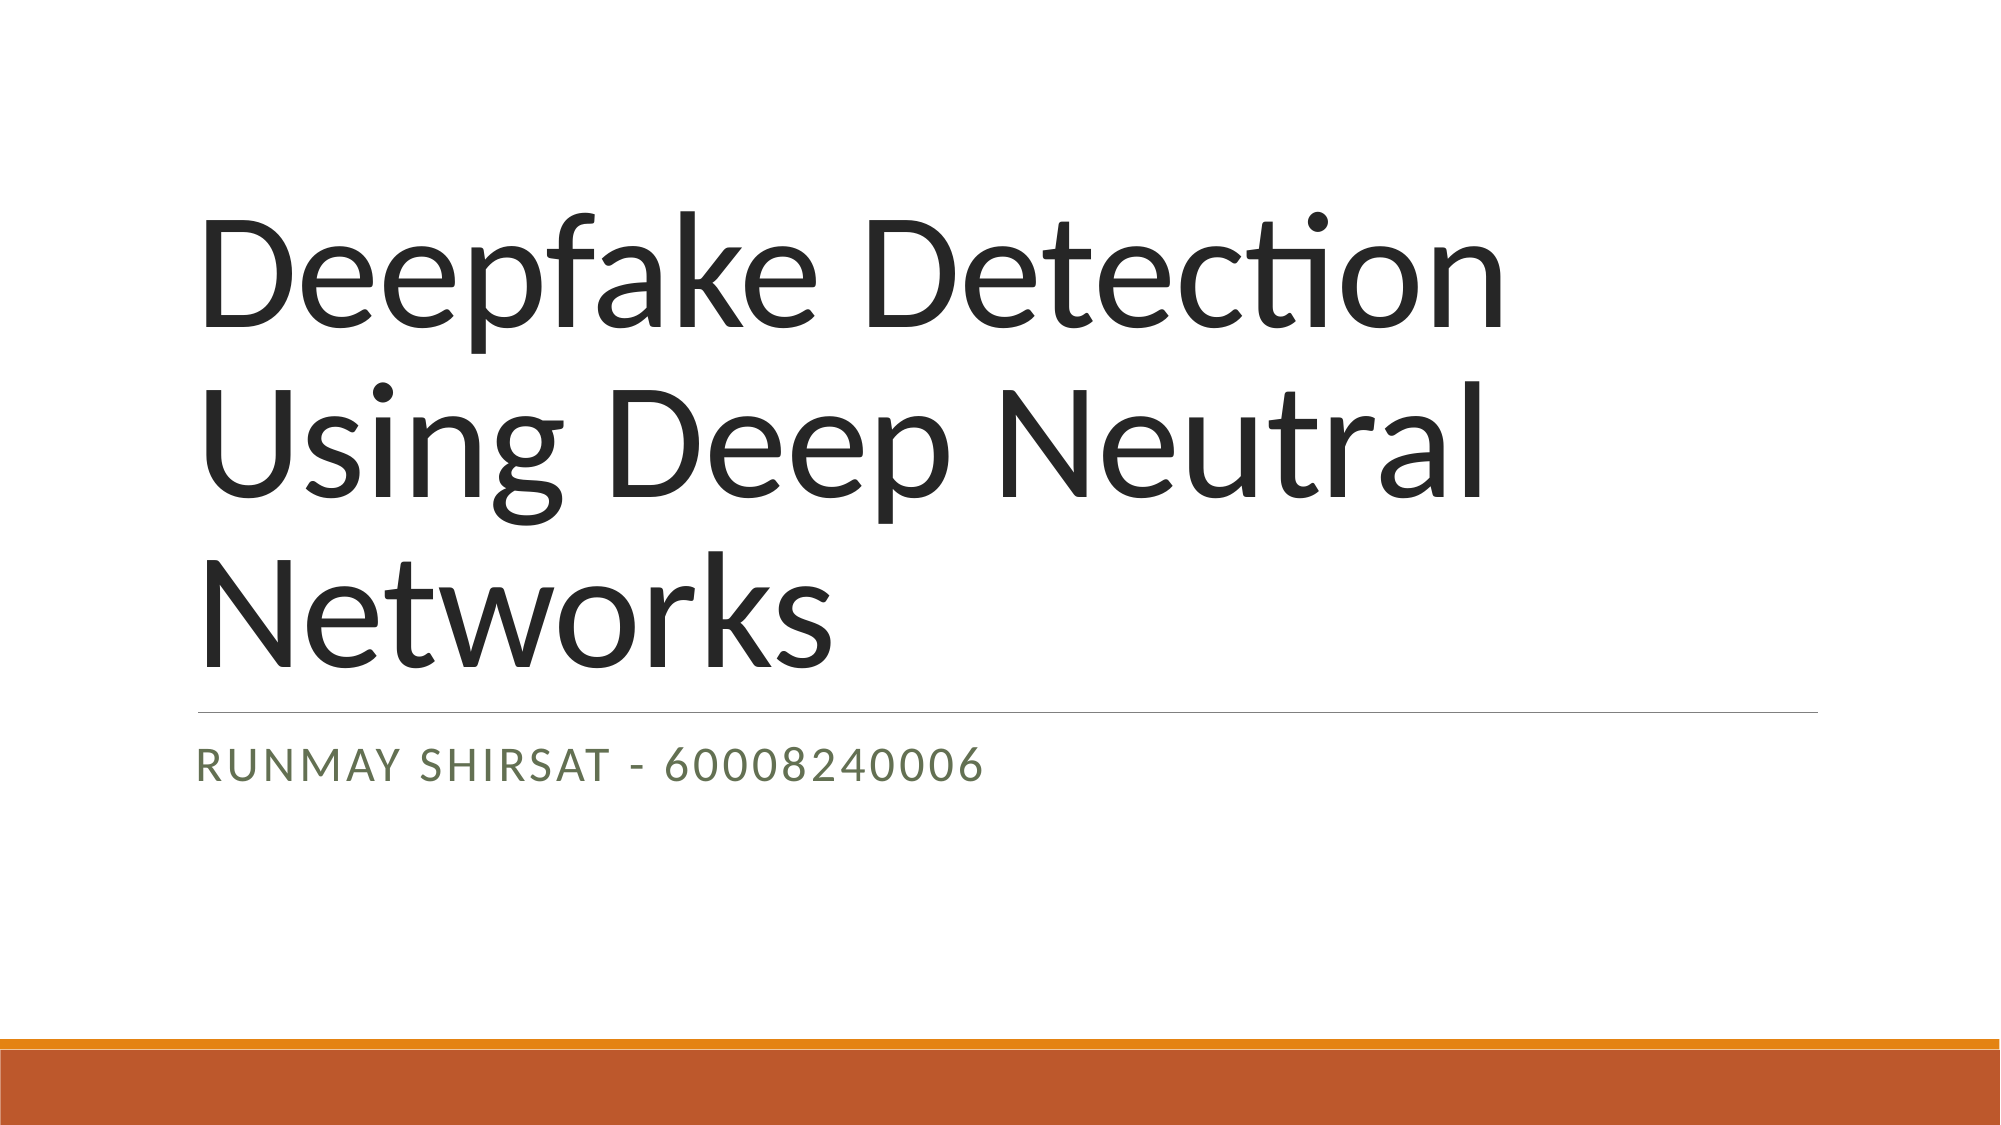

# Deepfake Detection Using Deep Neutral Networks
Runmay Shirsat - 60008240006